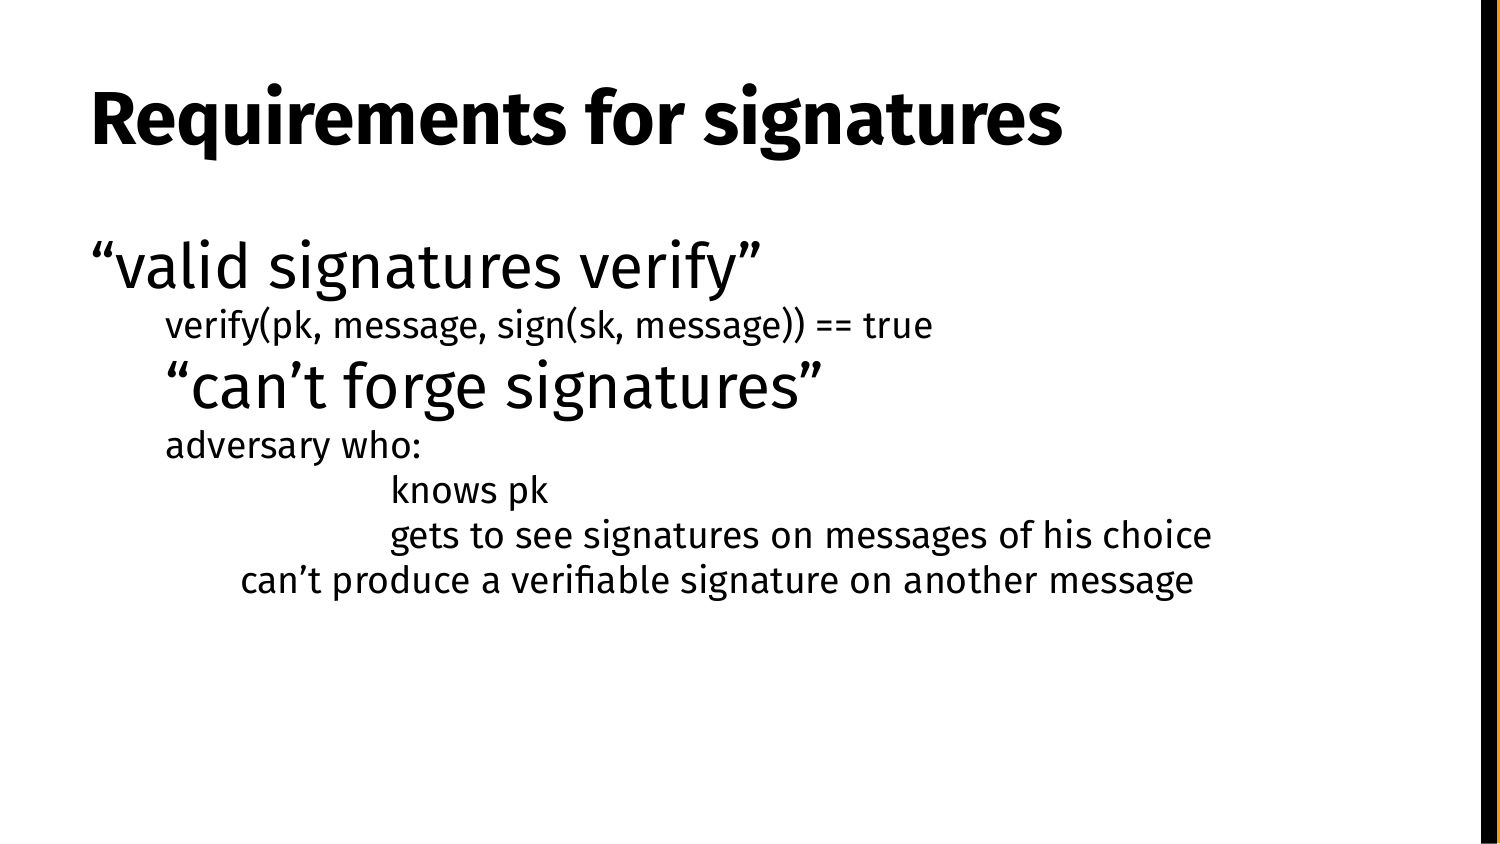

# Requirements for signatures
“valid signatures verify”
verify(pk, message, sign(sk, message)) == true
“can’t forge signatures”
adversary who:
		knows pk
		gets to see signatures on messages of his choice
	can’t produce a verifiable signature on another message